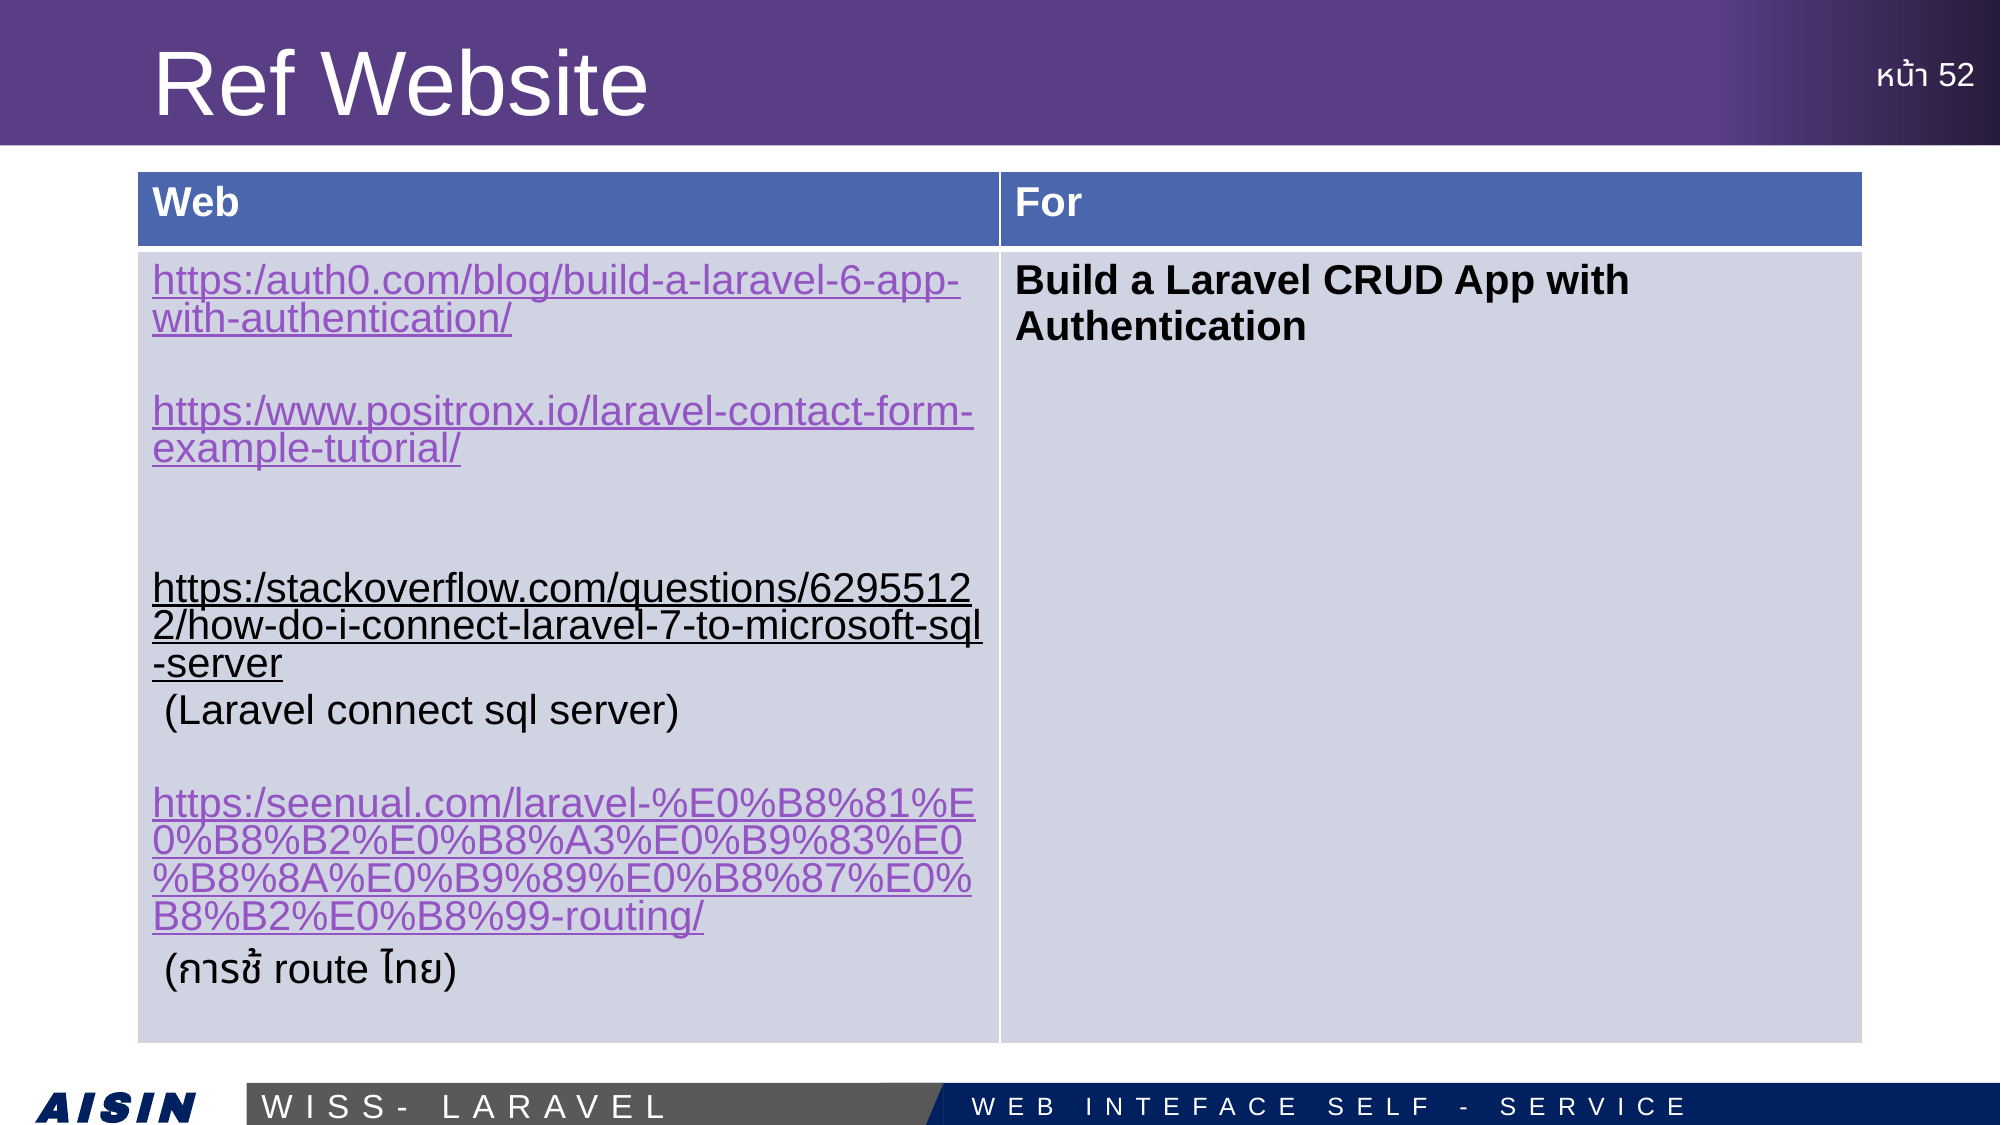

# Ref Website
| Web | For |
| --- | --- |
| https:/auth0.com/blog/build-a-laravel-6-app-with-authentication/ https:/www.positronx.io/laravel-contact-form-example-tutorial/ https:/stackoverflow.com/questions/62955122/how-do-i-connect-laravel-7-to-microsoft-sql-server (Laravel connect sql server) https:/seenual.com/laravel-%E0%B8%81%E0%B8%B2%E0%B8%A3%E0%B9%83%E0%B8%8A%E0%B9%89%E0%B8%87%E0%B8%B2%E0%B8%99-routing/ (การช้ route ไทย) | Build a Laravel CRUD App with Authentication |